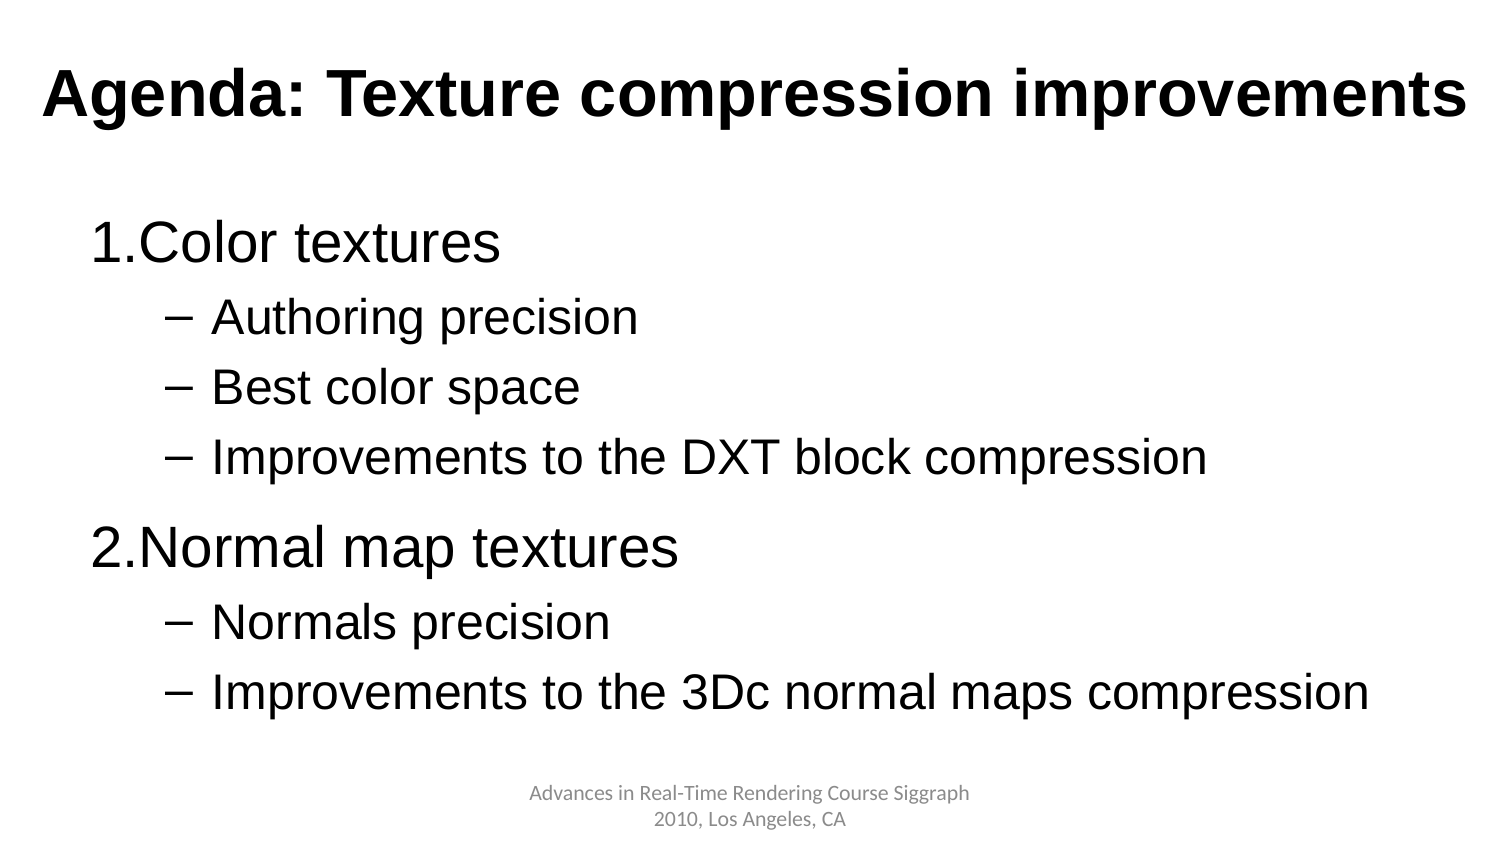

# Agenda: Texture compression improvements
Color textures
Authoring precision
Best color space
Improvements to the DXT block compression
Normal map textures
Normals precision
Improvements to the 3Dc normal maps compression
Advances in Real-Time Rendering Course Siggraph 2010, Los Angeles, CA